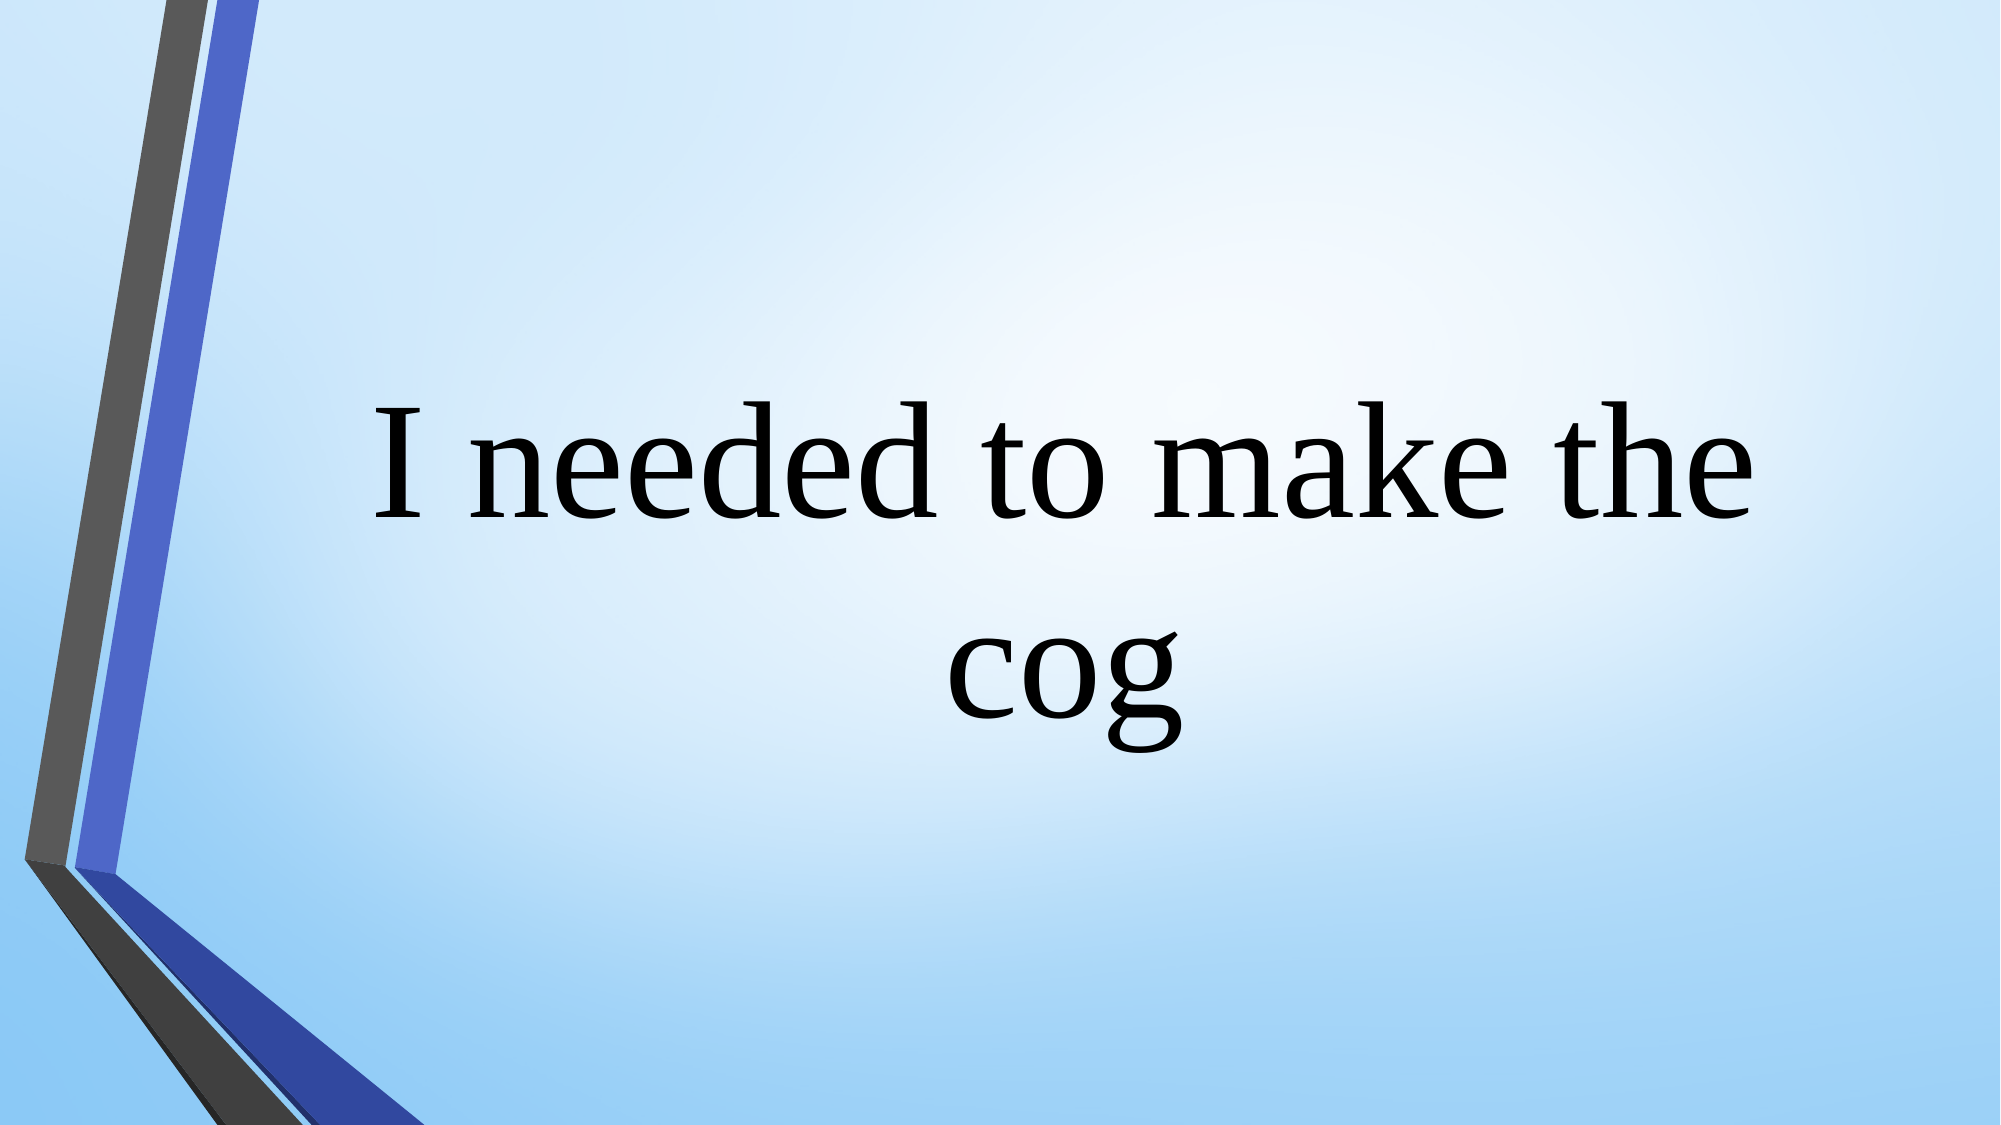

# I needed to make the cog